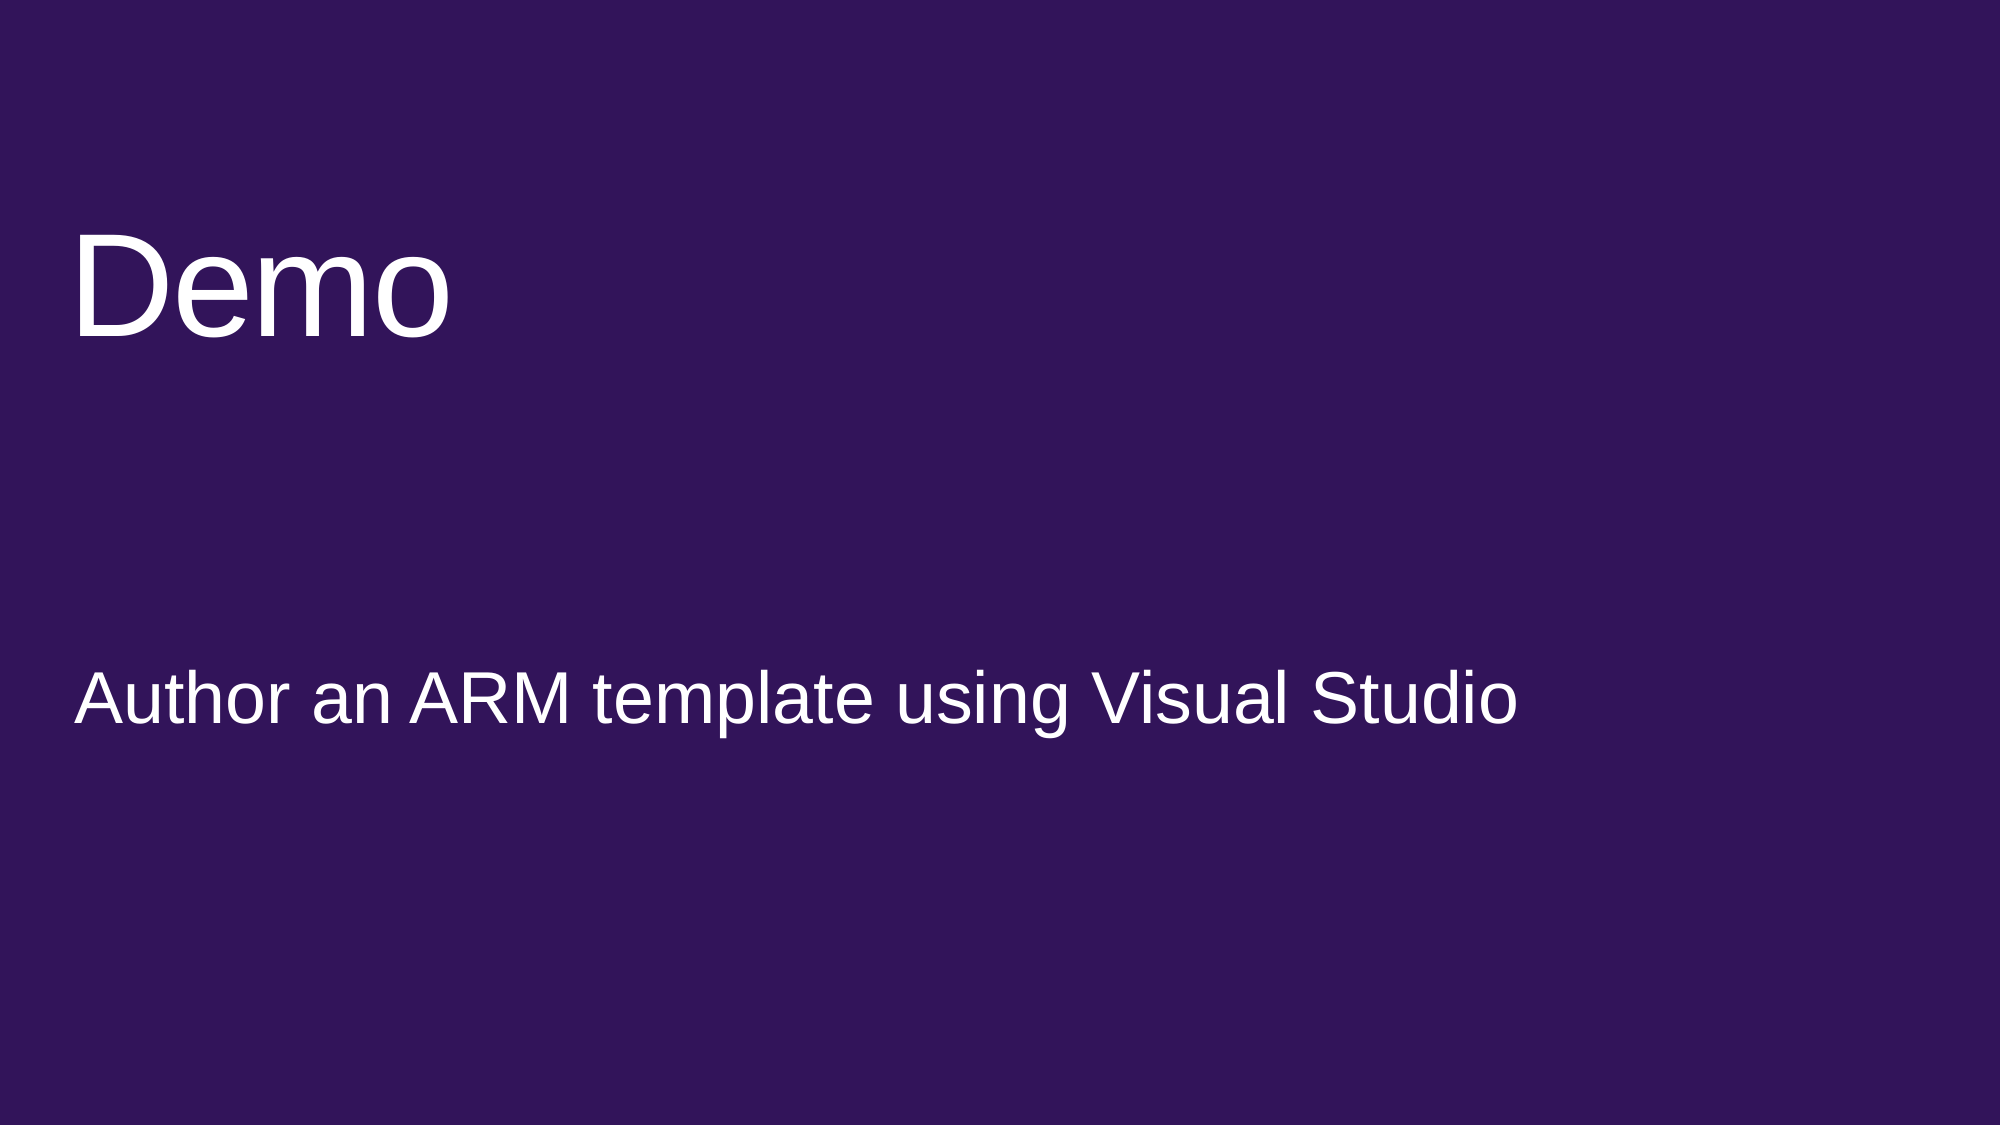

# Demo
Author an ARM template using Visual Studio